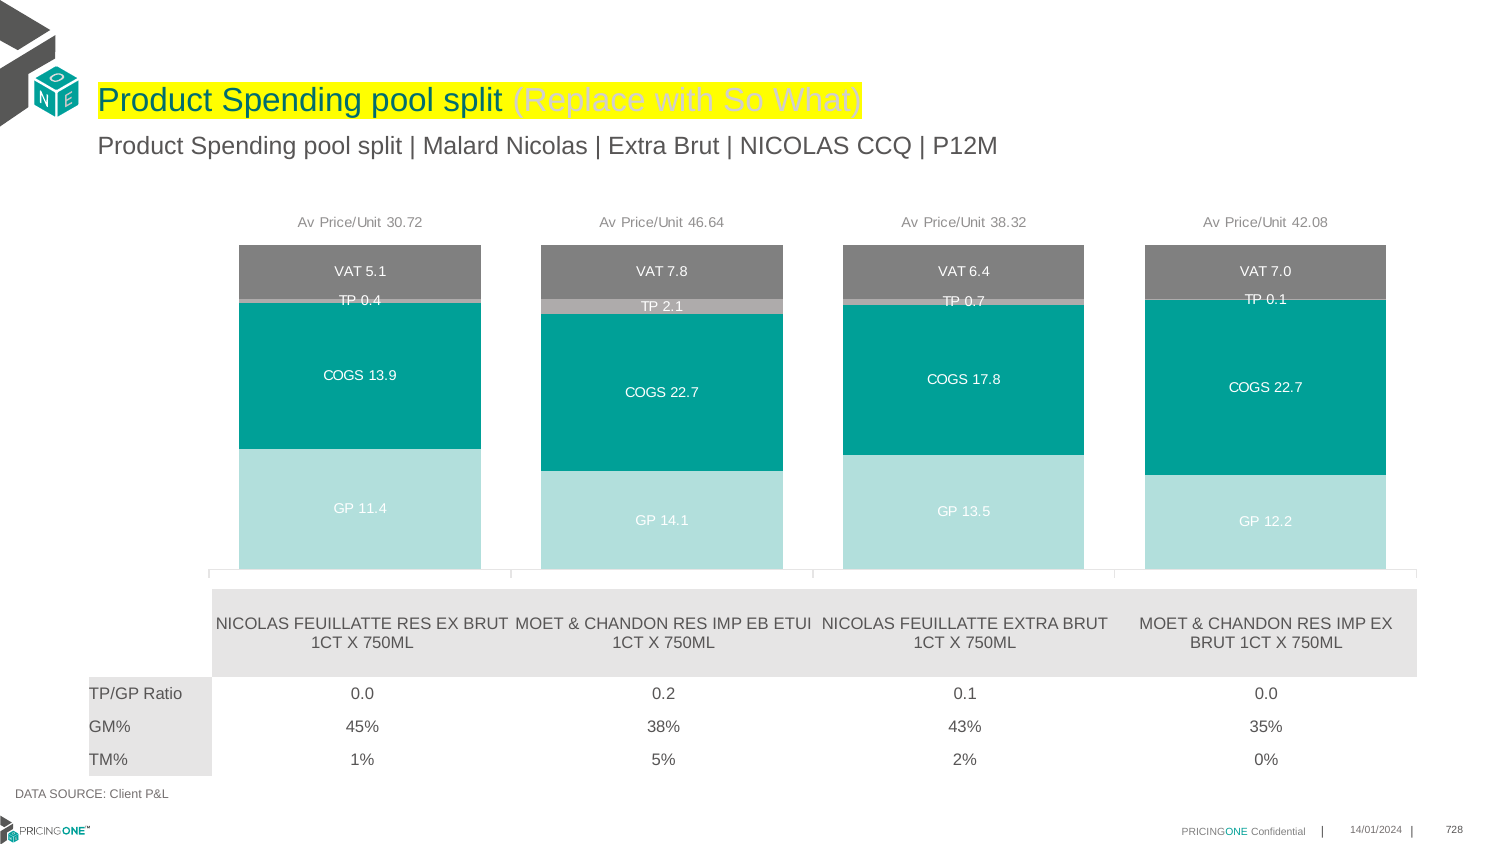

# Product Spending pool split (Replace with So What)
Product Spending pool split | Malard Nicolas | Extra Brut | NICOLAS CCQ | P12M

### Chart

| Category | GP | COGS | TP | VAT |
|---|---|---|---|---|
| Av Price/Unit 30.72 | 11.353675936883631 | 13.892976232741617 | 0.3516384286653498 | 5.119658119658118 |
| Av Price/Unit 46.64 | 14.073772932330826 | 22.674221804511276 | 2.117869674185471 | 7.773182957393481 |
| Av Price/Unit 38.32 | 13.485407843137255 | 17.757194117647057 | 0.6936725490196096 | 6.387254901960785 |
| Av Price/Unit 42.08 | 12.2291 | 22.6978 | 0.14159315068492617 | 7.013698630136986 |
|  | NICOLAS FEUILLATTE RES EX BRUT 1CT X 750ML | MOET & CHANDON RES IMP EB ETUI 1CT X 750ML | NICOLAS FEUILLATTE EXTRA BRUT 1CT X 750ML | MOET & CHANDON RES IMP EX BRUT 1CT X 750ML |
| --- | --- | --- | --- | --- |
| TP/GP Ratio | 0.0 | 0.2 | 0.1 | 0.0 |
| GM% | 45% | 38% | 43% | 35% |
| TM% | 1% | 5% | 2% | 0% |
DATA SOURCE: Client P&L

14/01/2024
728